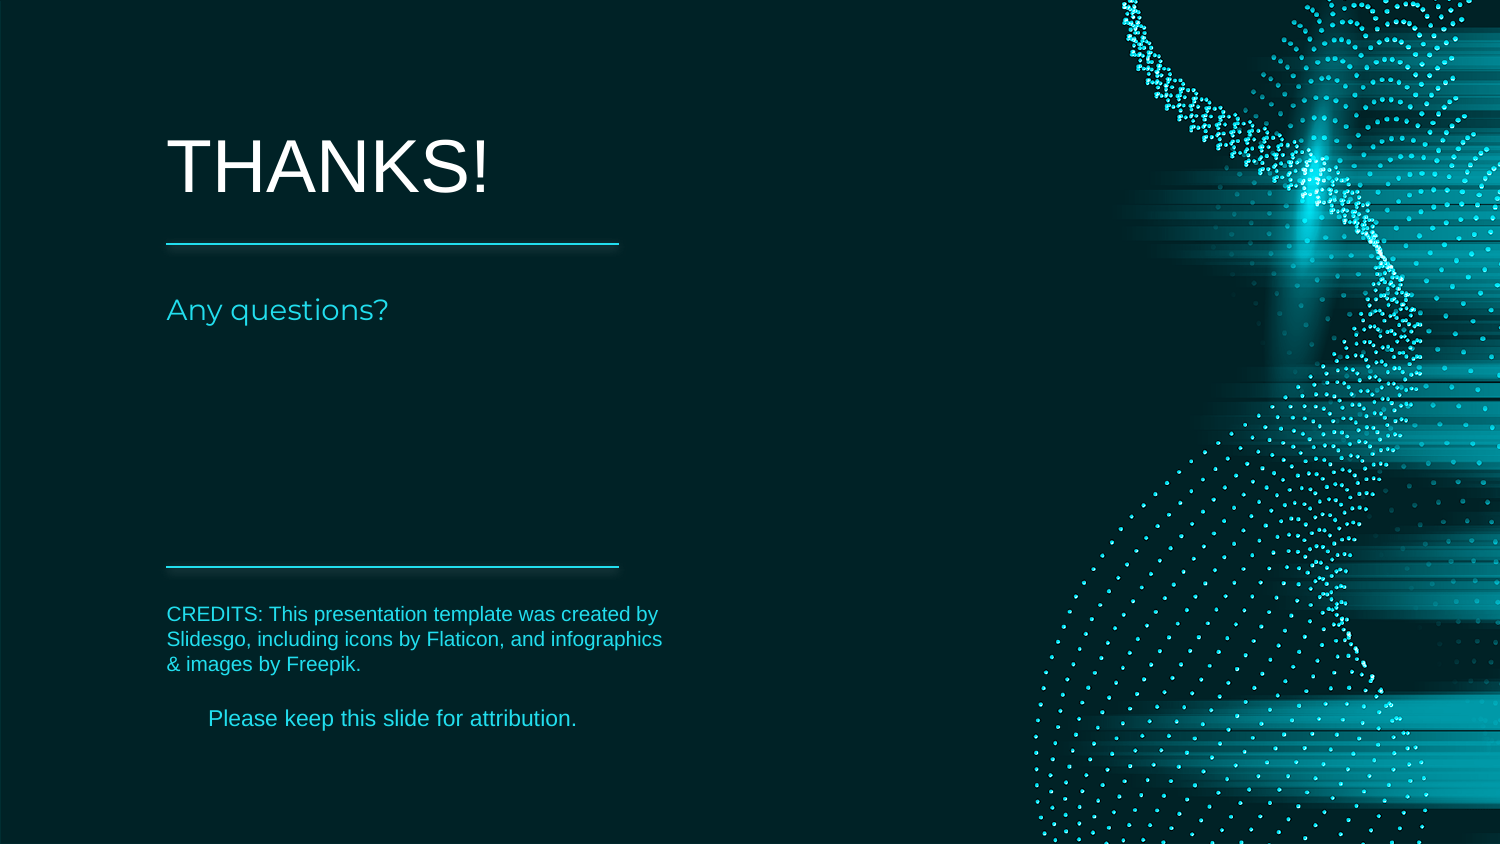

# THANKS!
Any questions?

Please keep this slide for attribution.